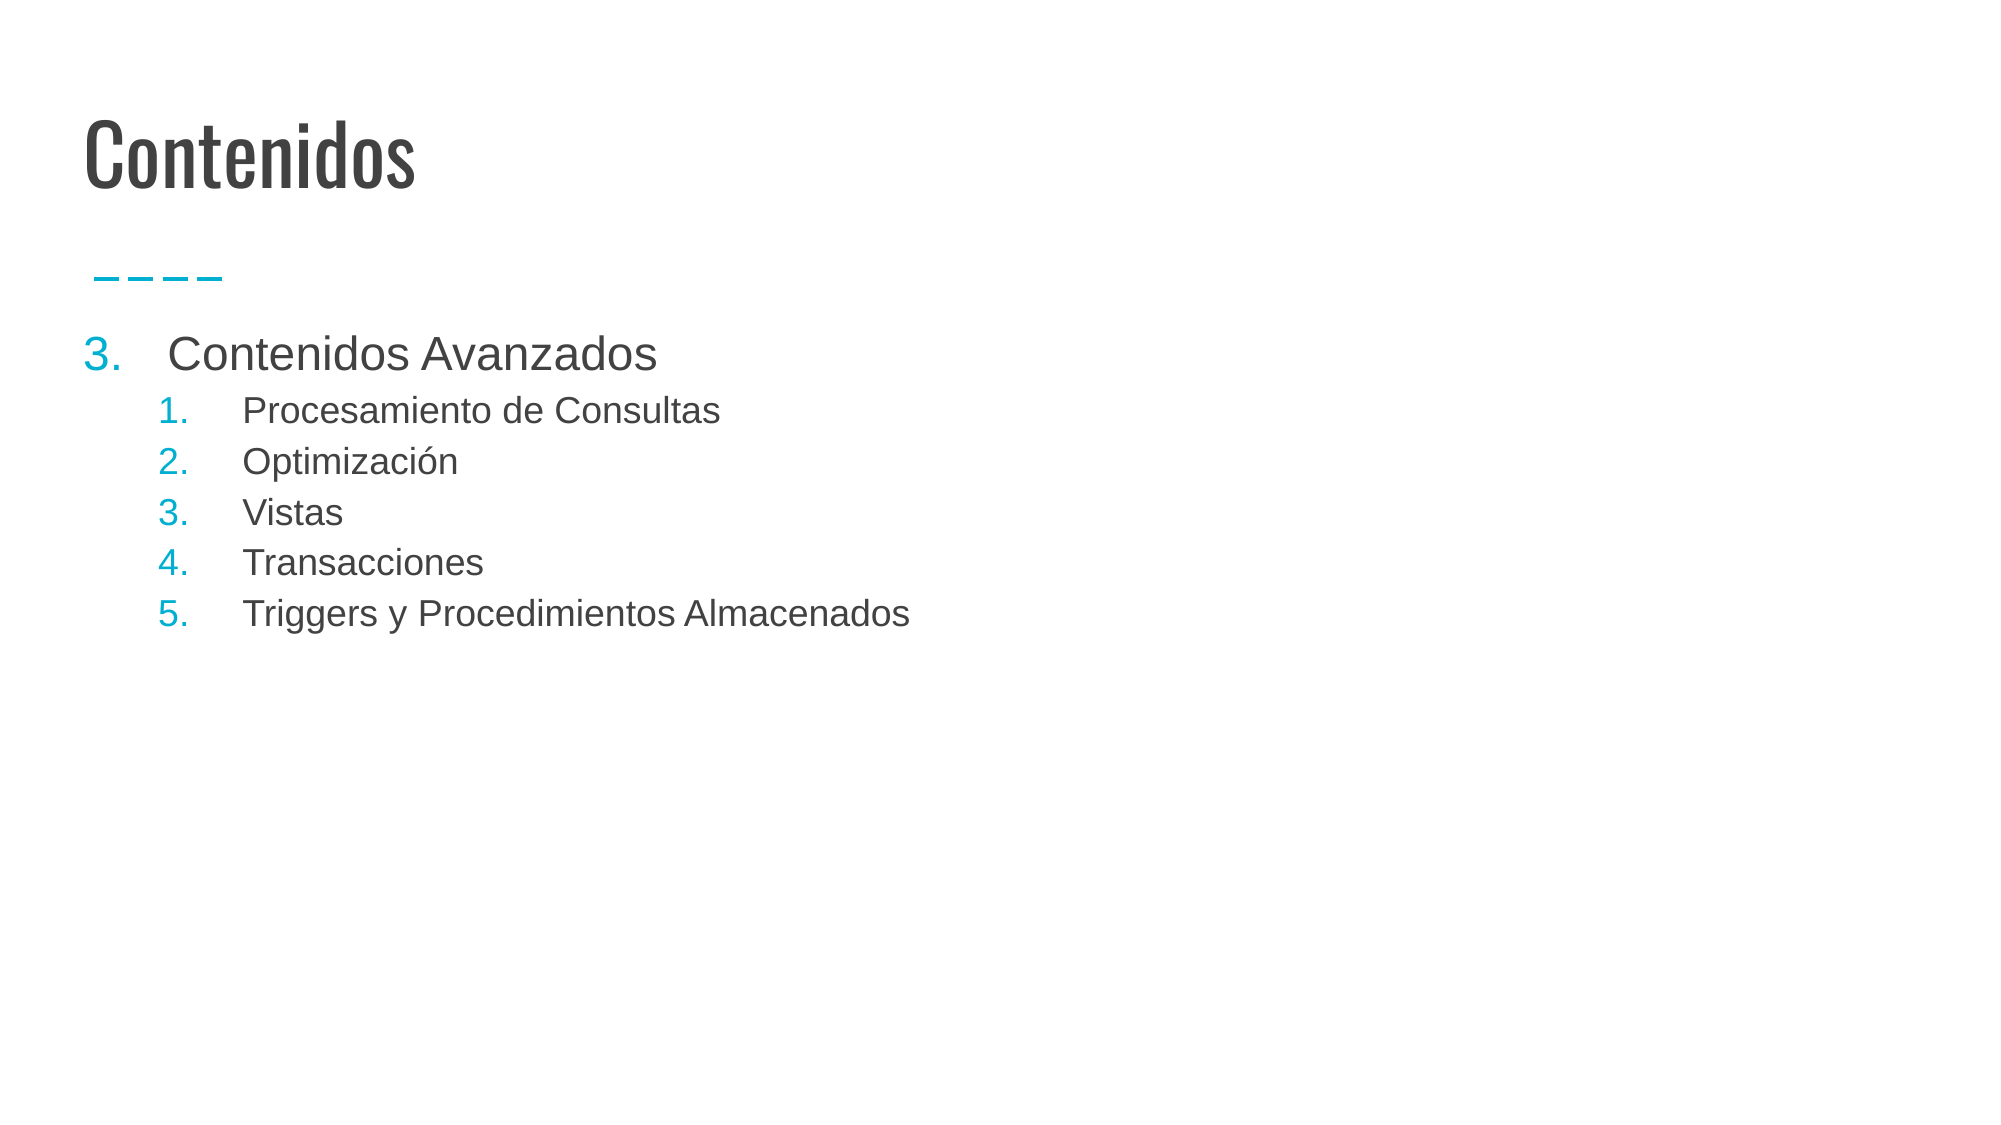

# Contenidos
Contenidos Avanzados
Procesamiento de Consultas
Optimización
Vistas
Transacciones
Triggers y Procedimientos Almacenados